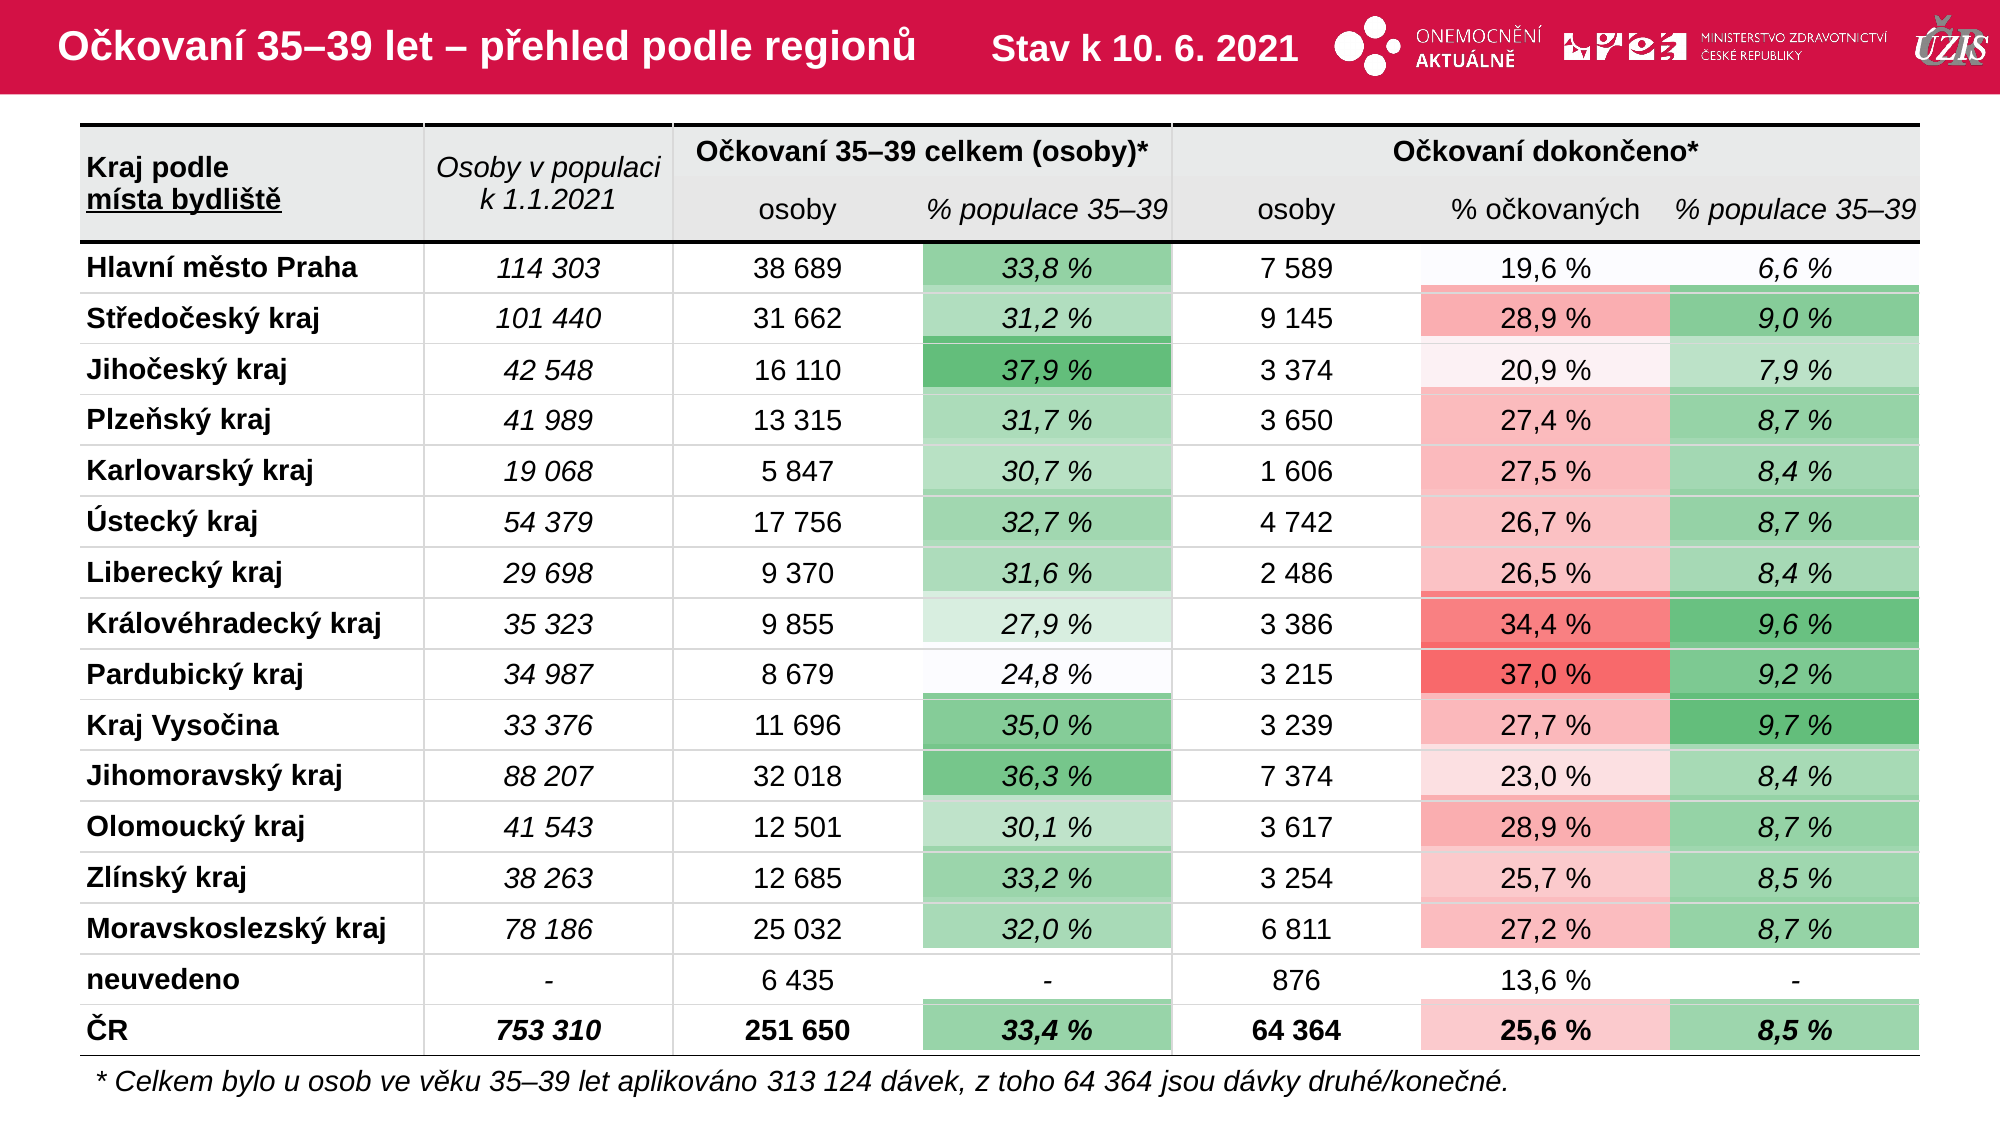

# Očkovaní 35–39 let – přehled podle regionů
Stav k 10. 6. 2021
| Kraj podle místa bydliště | Osoby v populaci k 1.1.2021 | Očkovaní 35–39 celkem (osoby)\* |  | Očkovaní dokončeno\* |  |  |
| --- | --- | --- | --- | --- | --- | --- |
|  |  | osoby | % populace 35–39 | osoby | % očkovaných | % populace 35–39 |
| Hlavní město Praha | 114 303 | 38 689 | 33,8 % | 7 589 | 19,6 % | 6,6 % |
| Středočeský kraj | 101 440 | 31 662 | 31,2 % | 9 145 | 28,9 % | 9,0 % |
| Jihočeský kraj | 42 548 | 16 110 | 37,9 % | 3 374 | 20,9 % | 7,9 % |
| Plzeňský kraj | 41 989 | 13 315 | 31,7 % | 3 650 | 27,4 % | 8,7 % |
| Karlovarský kraj | 19 068 | 5 847 | 30,7 % | 1 606 | 27,5 % | 8,4 % |
| Ústecký kraj | 54 379 | 17 756 | 32,7 % | 4 742 | 26,7 % | 8,7 % |
| Liberecký kraj | 29 698 | 9 370 | 31,6 % | 2 486 | 26,5 % | 8,4 % |
| Královéhradecký kraj | 35 323 | 9 855 | 27,9 % | 3 386 | 34,4 % | 9,6 % |
| Pardubický kraj | 34 987 | 8 679 | 24,8 % | 3 215 | 37,0 % | 9,2 % |
| Kraj Vysočina | 33 376 | 11 696 | 35,0 % | 3 239 | 27,7 % | 9,7 % |
| Jihomoravský kraj | 88 207 | 32 018 | 36,3 % | 7 374 | 23,0 % | 8,4 % |
| Olomoucký kraj | 41 543 | 12 501 | 30,1 % | 3 617 | 28,9 % | 8,7 % |
| Zlínský kraj | 38 263 | 12 685 | 33,2 % | 3 254 | 25,7 % | 8,5 % |
| Moravskoslezský kraj | 78 186 | 25 032 | 32,0 % | 6 811 | 27,2 % | 8,7 % |
| neuvedeno | - | 6 435 | - | 876 | 13,6 % | - |
| ČR | 753 310 | 251 650 | 33,4 % | 64 364 | 25,6 % | 8,5 % |
|  |  |  |  |  |  |
| --- | --- | --- | --- | --- | --- |
|  |  |  |  |  |  |
|  |  |  |  |  |  |
|  |  |  |  |  |  |
|  |  |  |  |  |  |
|  |  |  |  |  |  |
|  |  |  |  |  |  |
|  |  |  |  |  |  |
|  |  |  |  |  |  |
|  |  |  |  |  |  |
|  |  |  |  |  |  |
|  |  |  |  |  |  |
|  |  |  |  |  |  |
|  |  |  |  |  |  |
|  |  |  |  |  |  |
|  |  |  |  |  |  |
* Celkem bylo u osob ve věku 35–39 let aplikováno 313 124 dávek, z toho 64 364 jsou dávky druhé/konečné.